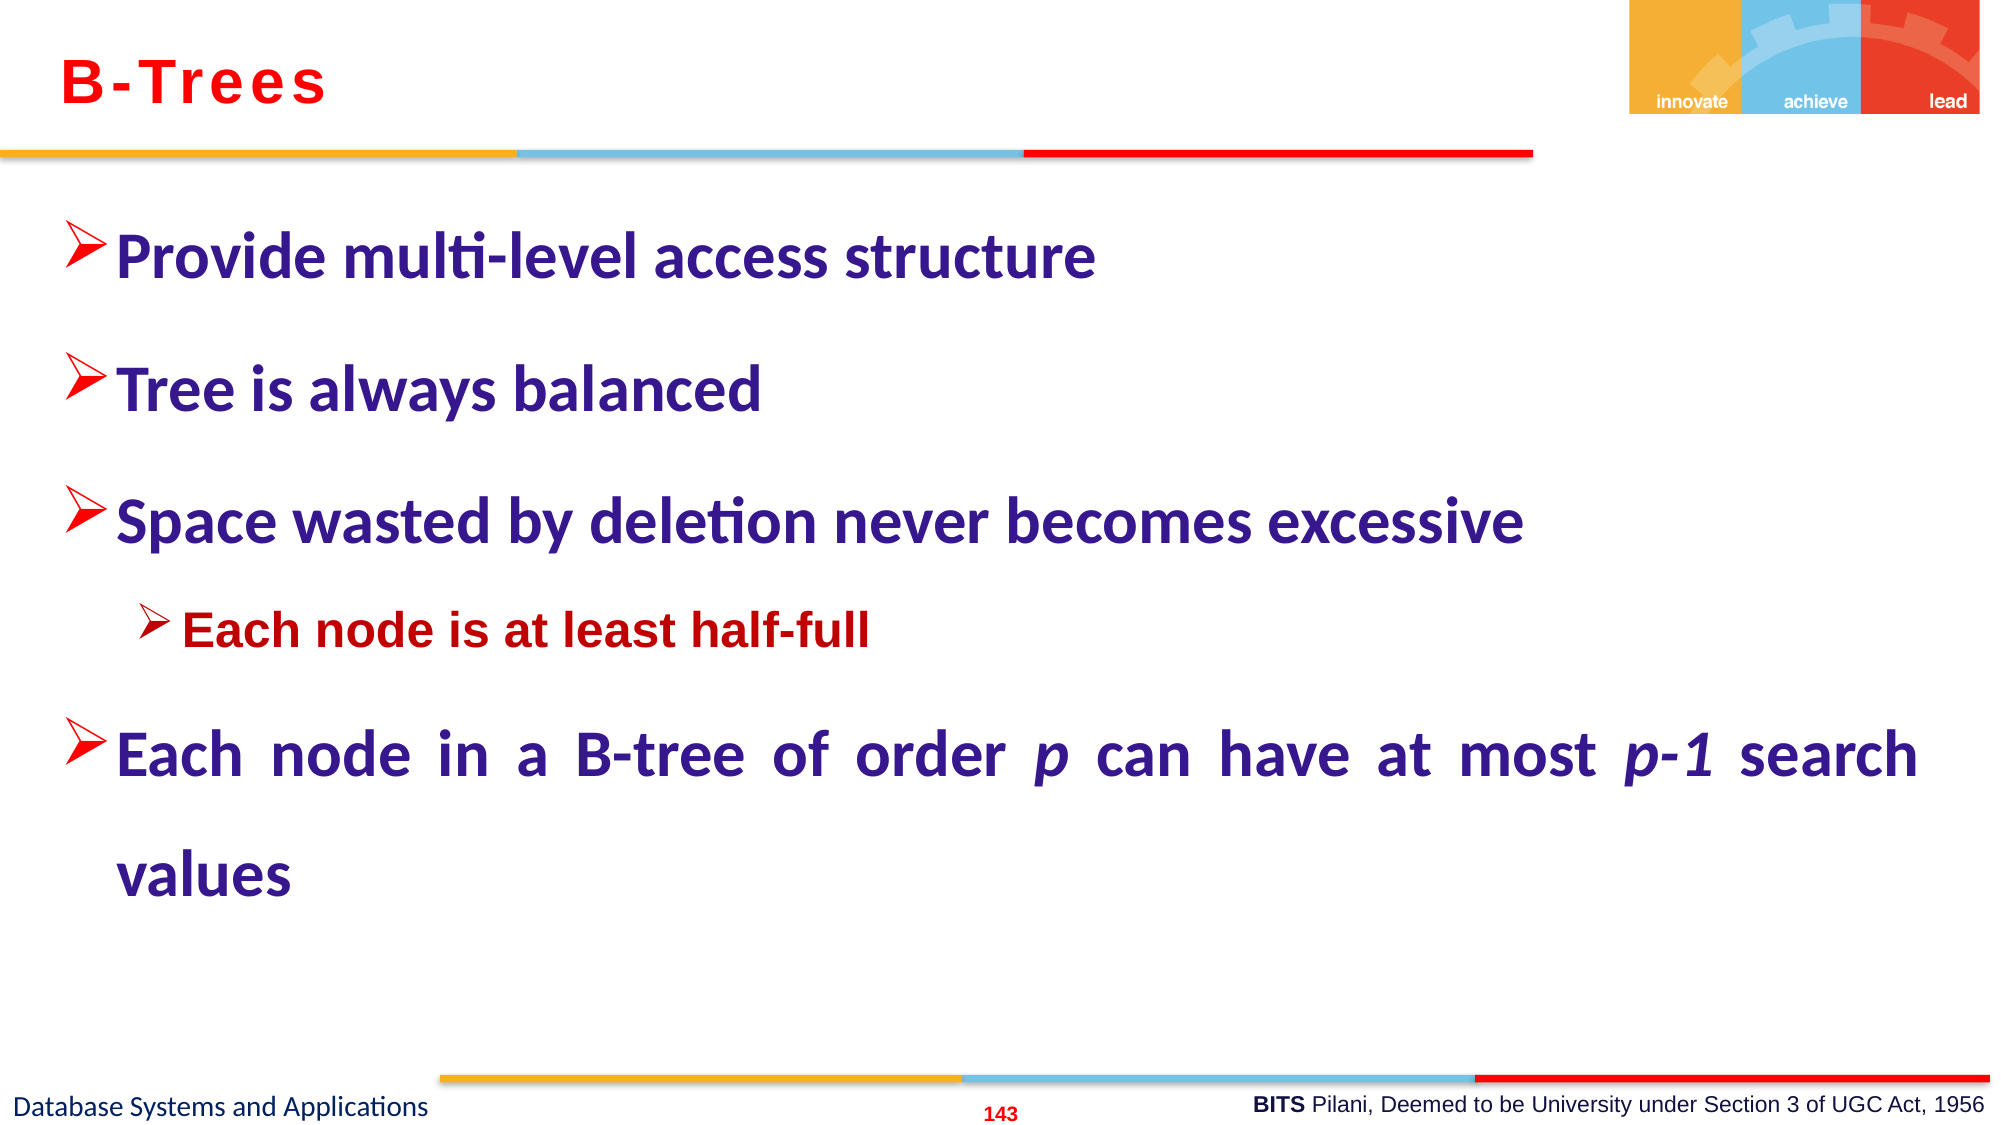

B-Trees
Provide multi-level access structure
Tree is always balanced
Space wasted by deletion never becomes excessive
Each node is at least half-full
Each node in a B-tree of order p can have at most p-1 search values